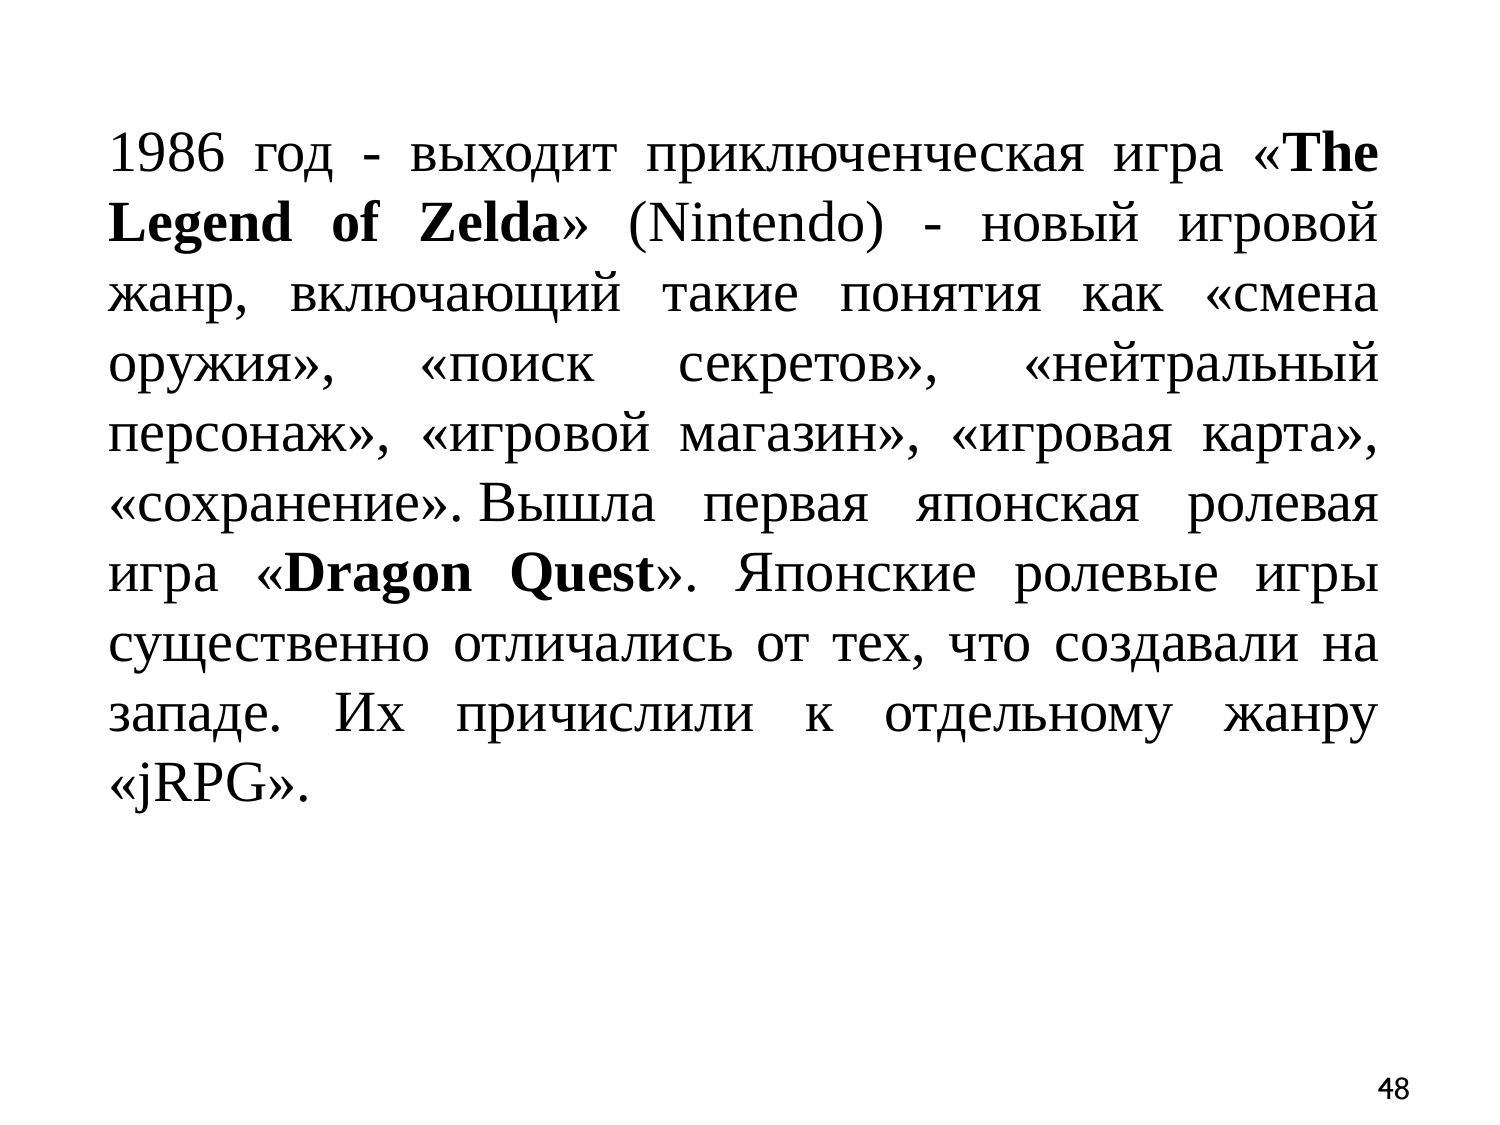

1986 год - выходит приключенческая игра «The Legend of Zelda» (Nintendo) - новый игровой жанр, включающий такие понятия как «смена оружия», «поиск секретов», «нейтральный персонаж», «игровой магазин», «игровая карта», «сохранение». Вышла первая японская ролевая игра «Dragon Quest». Японские ролевые игры существенно отличались от тех, что создавали на западе. Их причислили к отдельному жанру «jRPG».
48